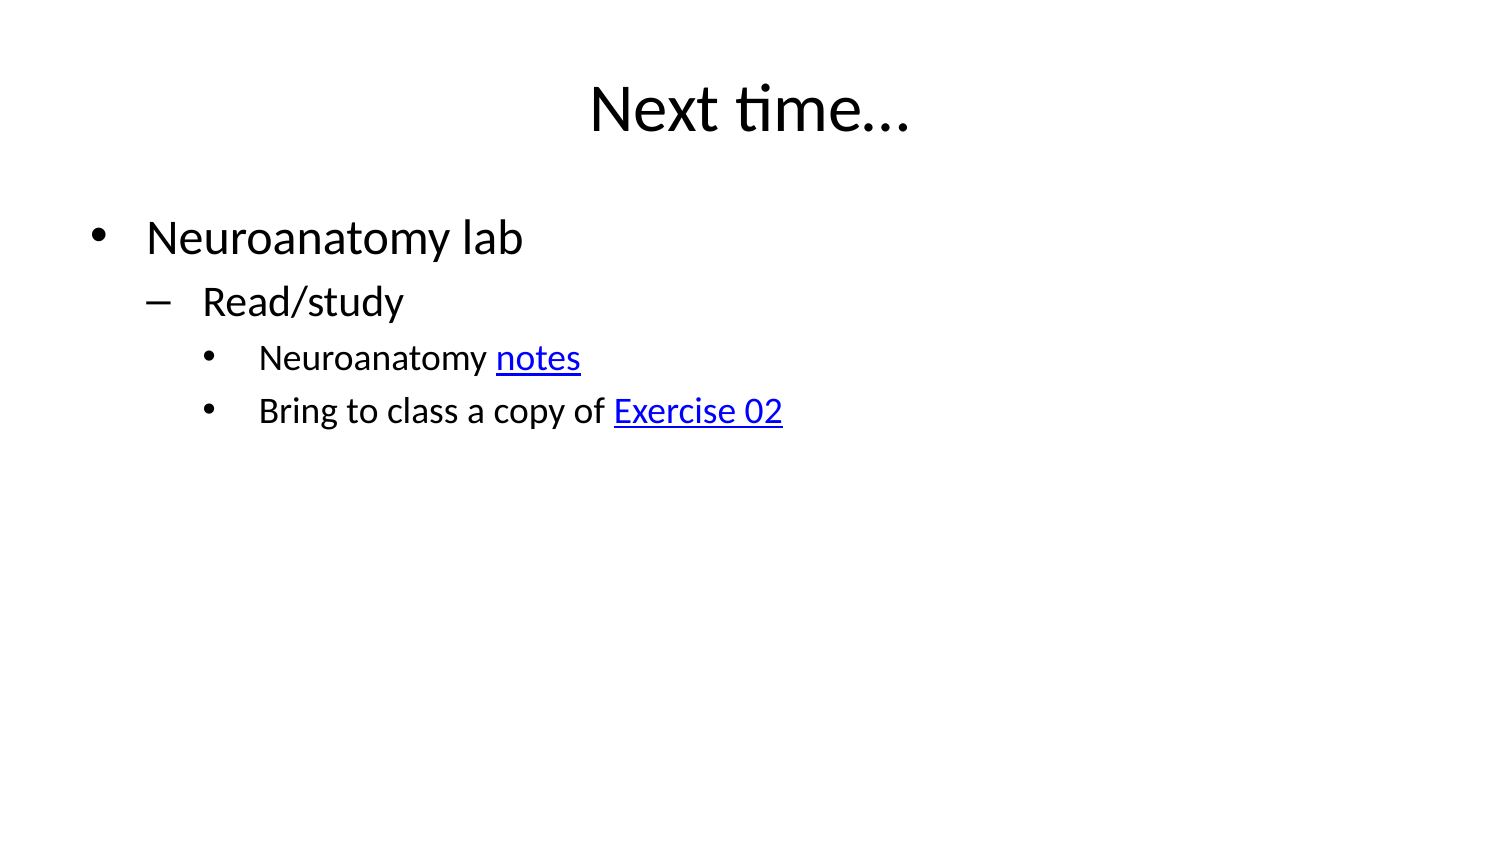

# Next time…
Neuroanatomy lab
Read/study
Neuroanatomy notes
Bring to class a copy of Exercise 02